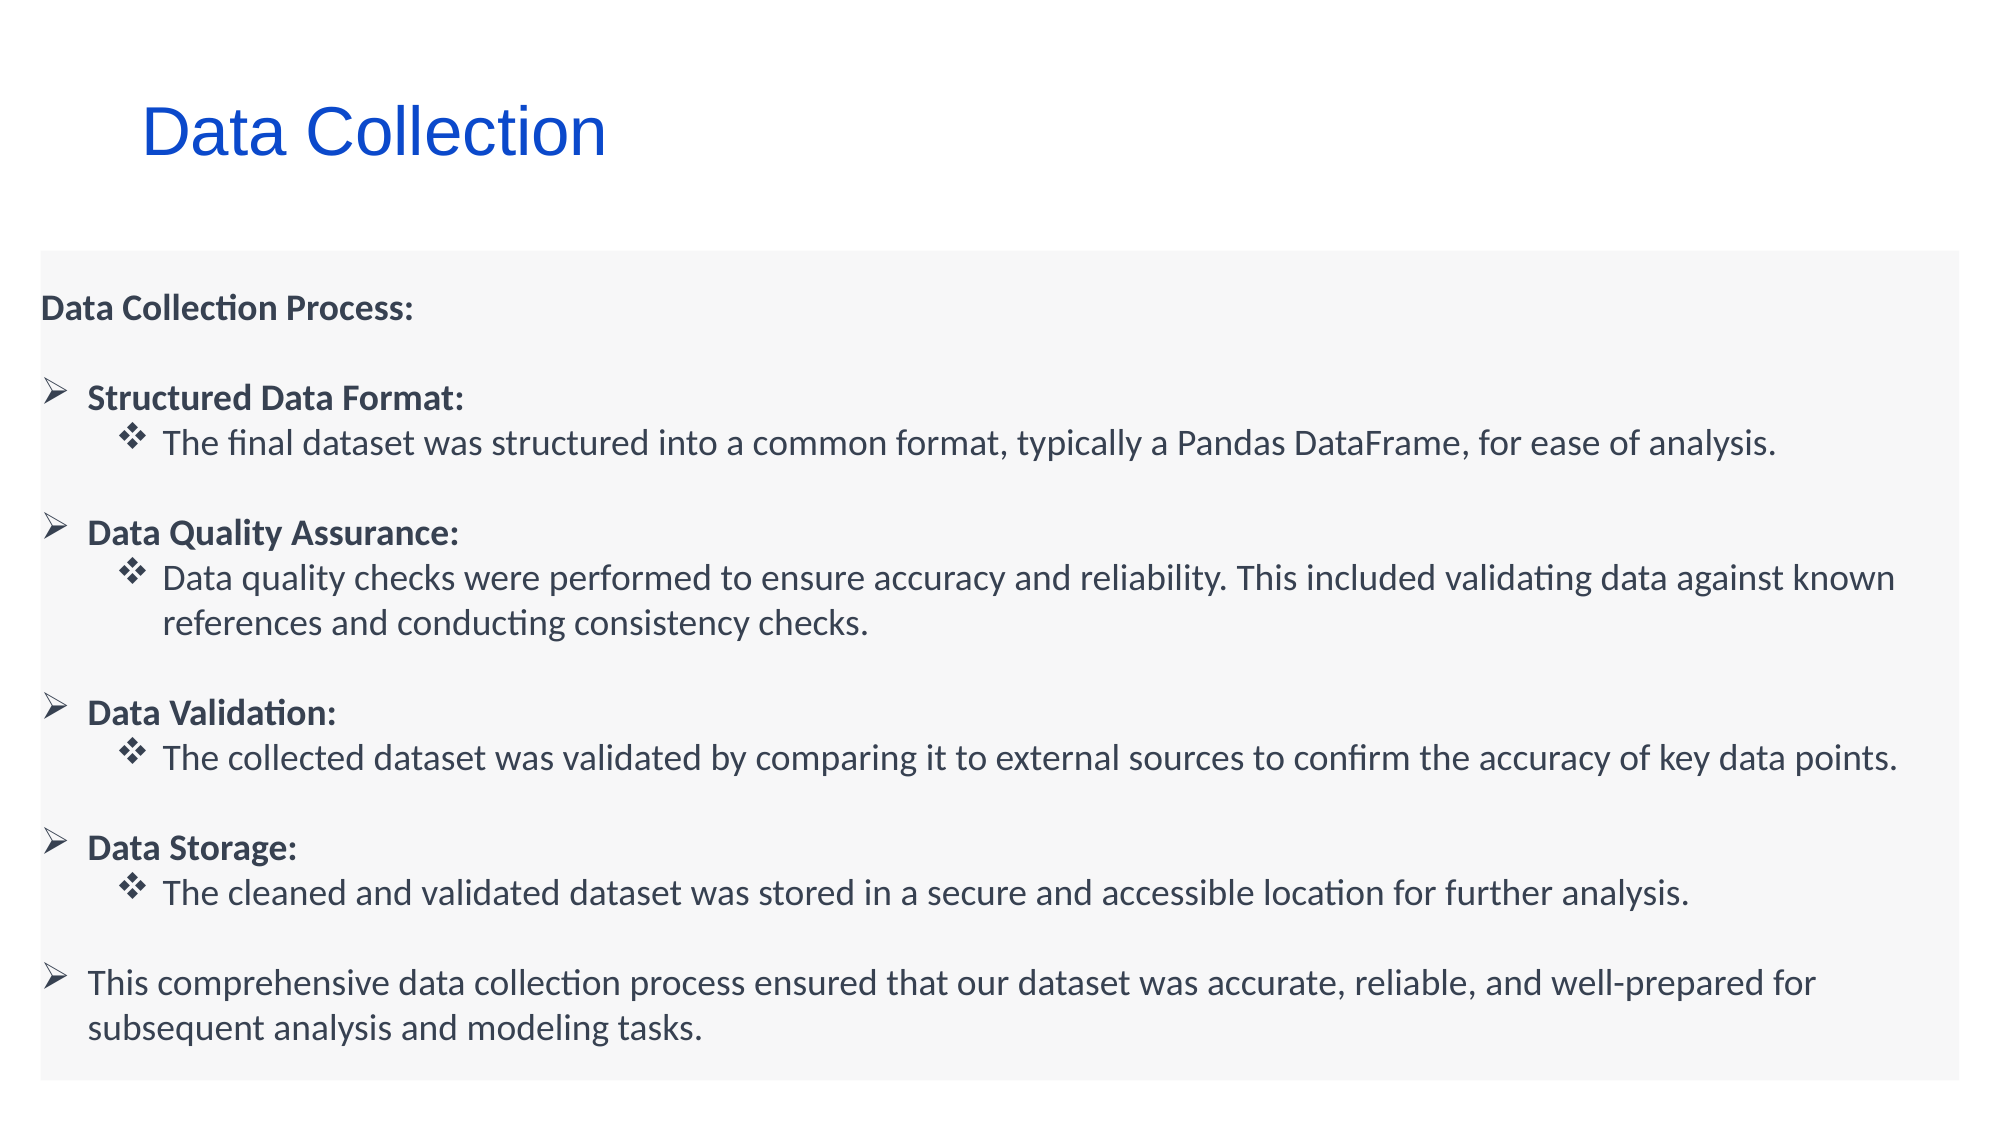

Data Collection

Data Collection Process:

Structured Data Format:
The final dataset was structured into a common format, typically a Pandas DataFrame, for ease of analysis.

Data Quality Assurance:
Data quality checks were performed to ensure accuracy and reliability. This included validating data against known references and conducting consistency checks.

Data Validation:
The collected dataset was validated by comparing it to external sources to confirm the accuracy of key data points.

Data Storage:
The cleaned and validated dataset was stored in a secure and accessible location for further analysis.

This comprehensive data collection process ensured that our dataset was accurate, reliable, and well-prepared for subsequent analysis and modeling tasks.

11